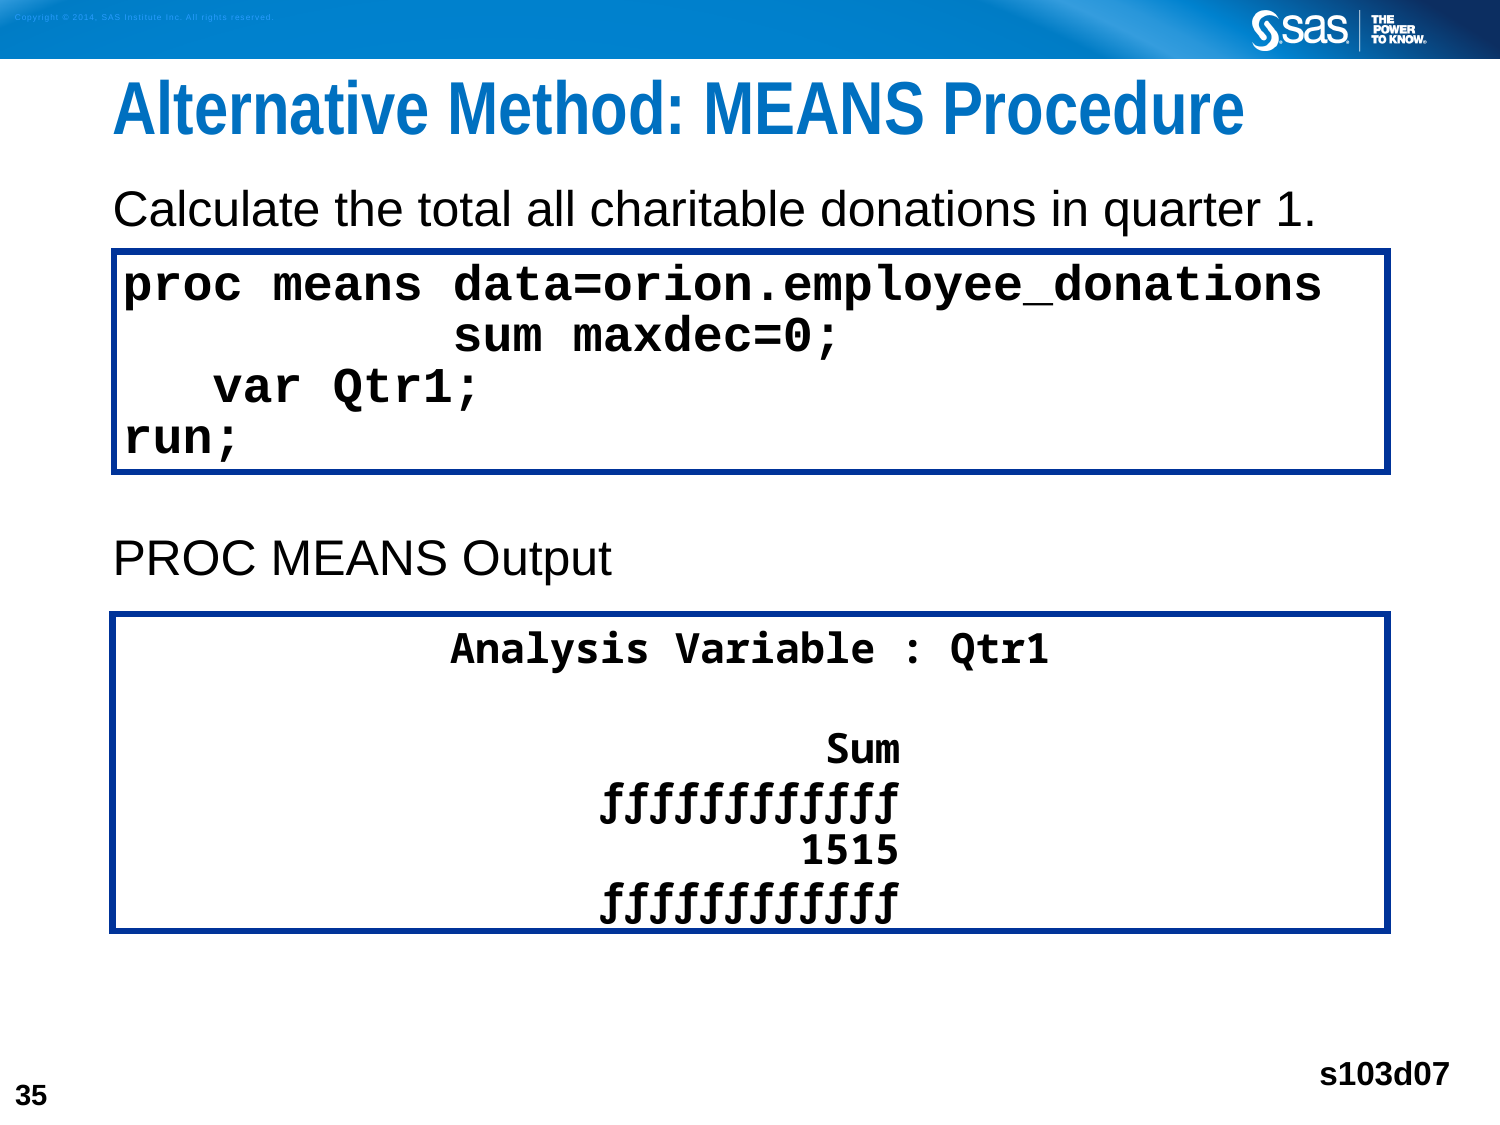

# Alternative Method: MEANS Procedure
Calculate the total all charitable donations in quarter 1.

PROC MEANS Output
proc means data=orion.employee_donations
           sum maxdec=0;
   var Qtr1;
run;

Analysis Variable : Qtr1

         Sum
ƒƒƒƒƒƒƒƒƒƒƒƒ
        1515
ƒƒƒƒƒƒƒƒƒƒƒƒ
s103d07